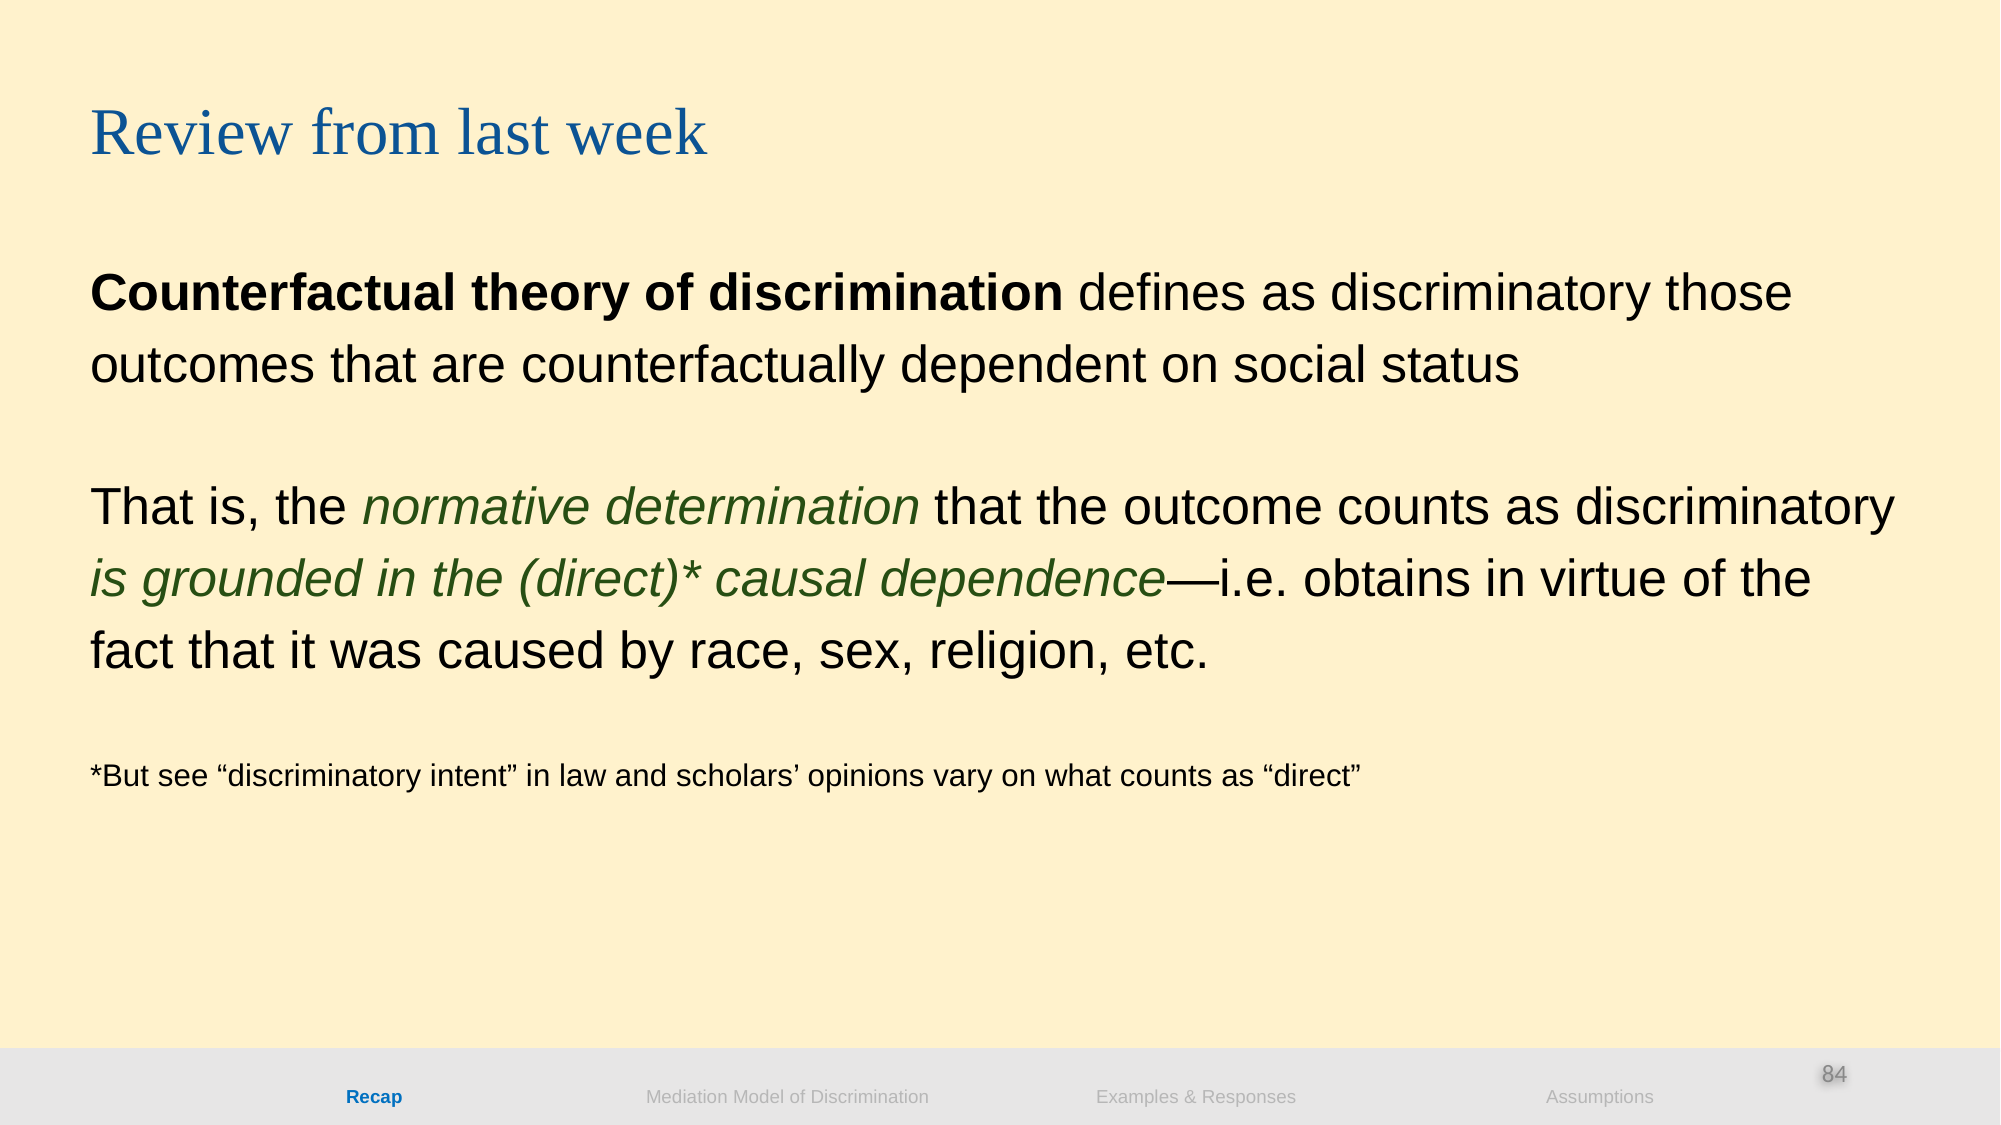

# Review from last week
Counterfactual theory of discrimination defines as discriminatory those outcomes that are counterfactually dependent on social status

That is, the normative determination that the outcome counts as discriminatory is grounded in the (direct)* causal dependence—i.e. obtains in virtue of the fact that it was caused by race, sex, religion, etc.

*But see “discriminatory intent” in law and scholars’ opinions vary on what counts as “direct”
84
Recap		Mediation Model of Discrimination		Examples & Responses		Assumptions